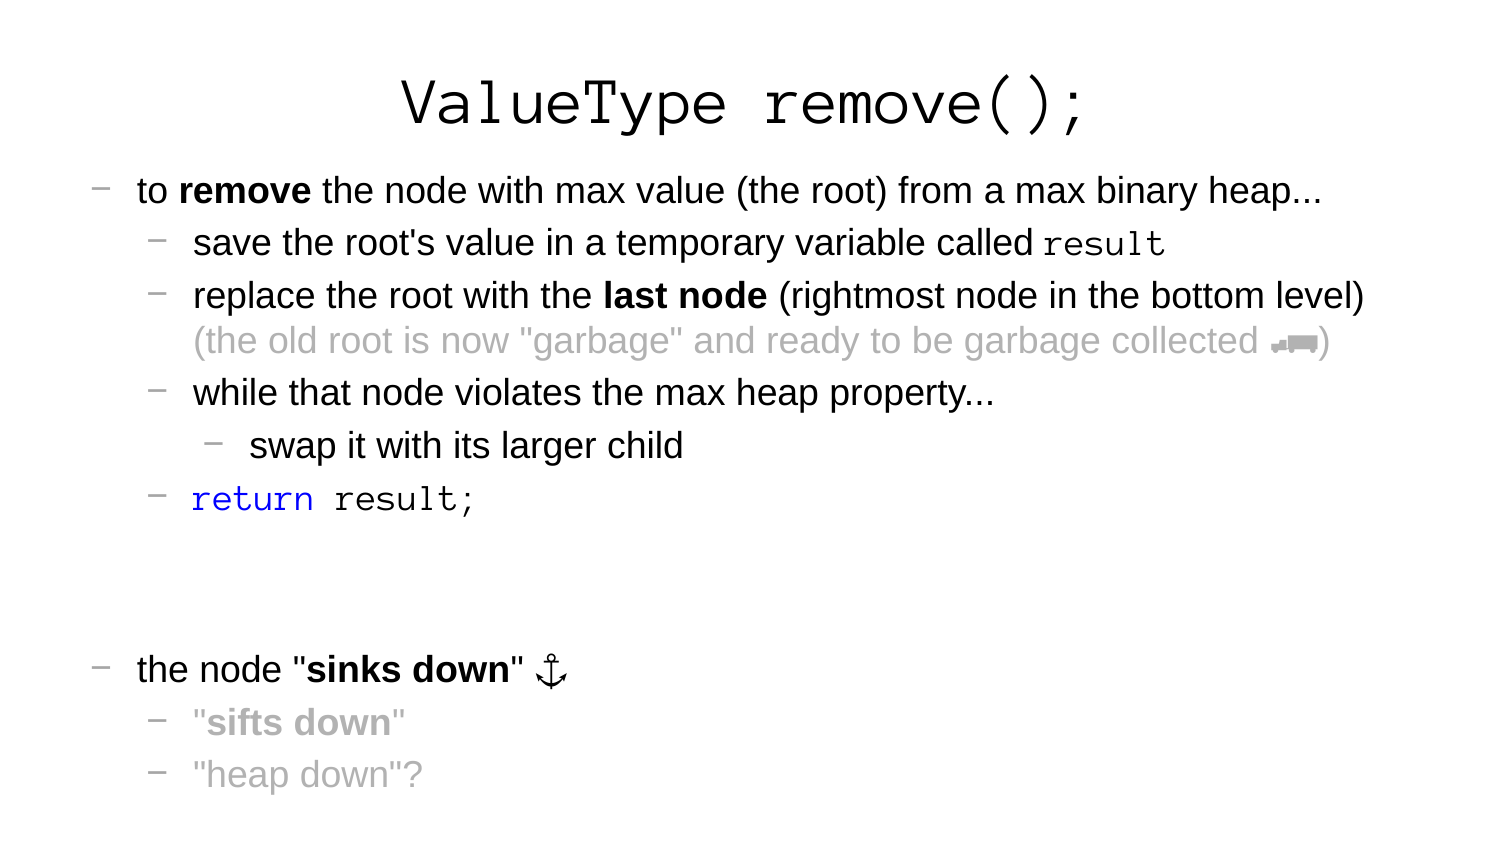

# ValueType remove();
to remove the node with max value (the root) from a max binary heap...
save the root's value in a temporary variable called result
replace the root with the last node (rightmost node in the bottom level)
(the old root is now "garbage" and ready to be garbage collected 🚛)
while that node violates the max heap property...
swap it with its larger child
return result;

the node "sinks down" ⚓️
"sifts down"
"heap down"?